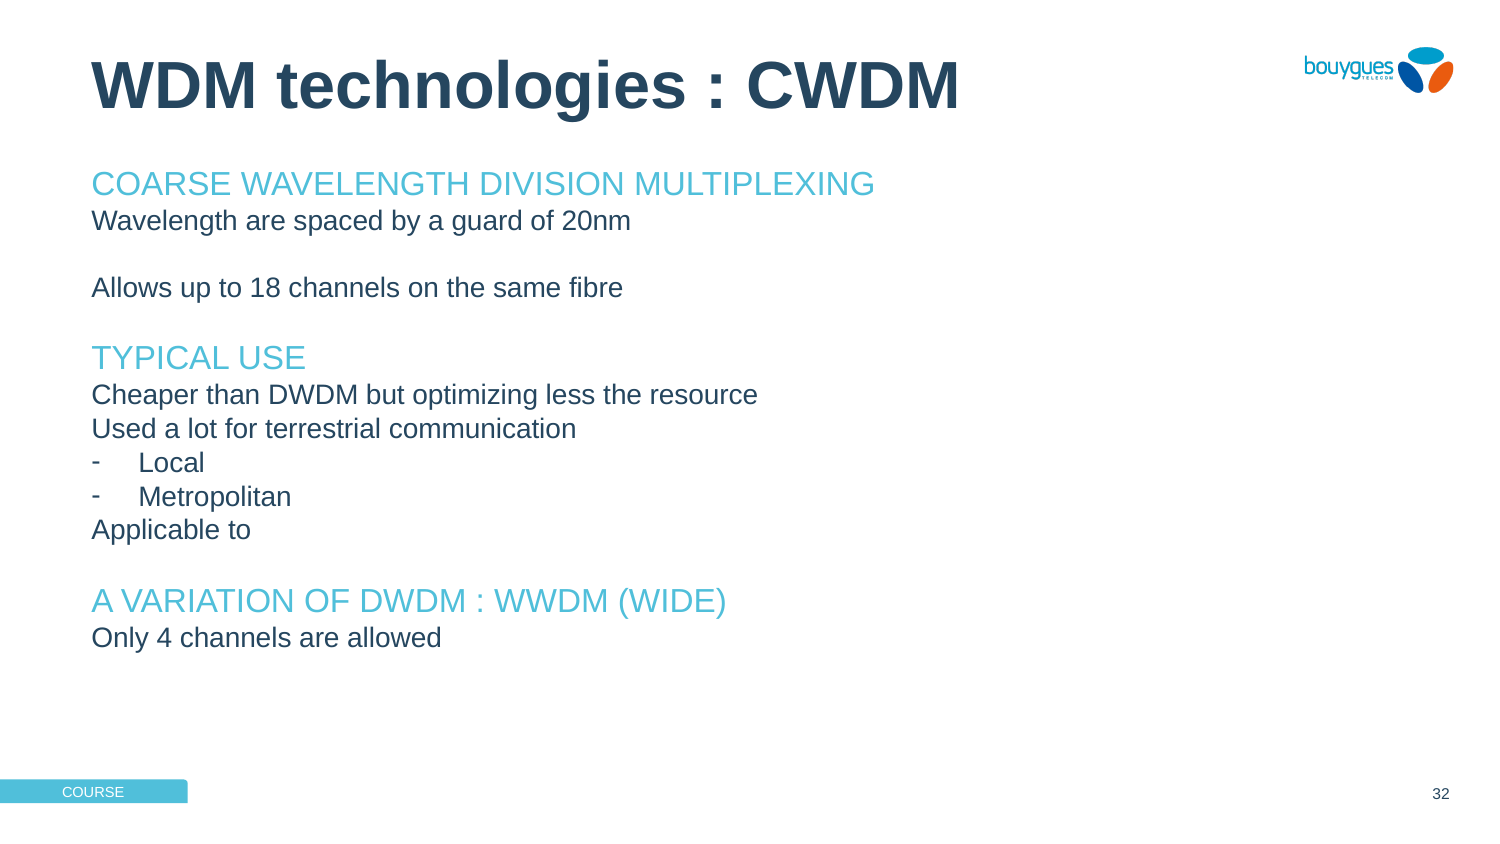

# WDM technologies : CWDM
Coarse Wavelength Division Multiplexing
Wavelength are spaced by a guard of 20nm

Allows up to 18 channels on the same fibre

Typical use
Cheaper than DWDM but optimizing less the resource
Used a lot for terrestrial communication
Local
Metropolitan
Applicable to

A variation of DWDM : WWDM (Wide)
Only 4 channels are allowed
32